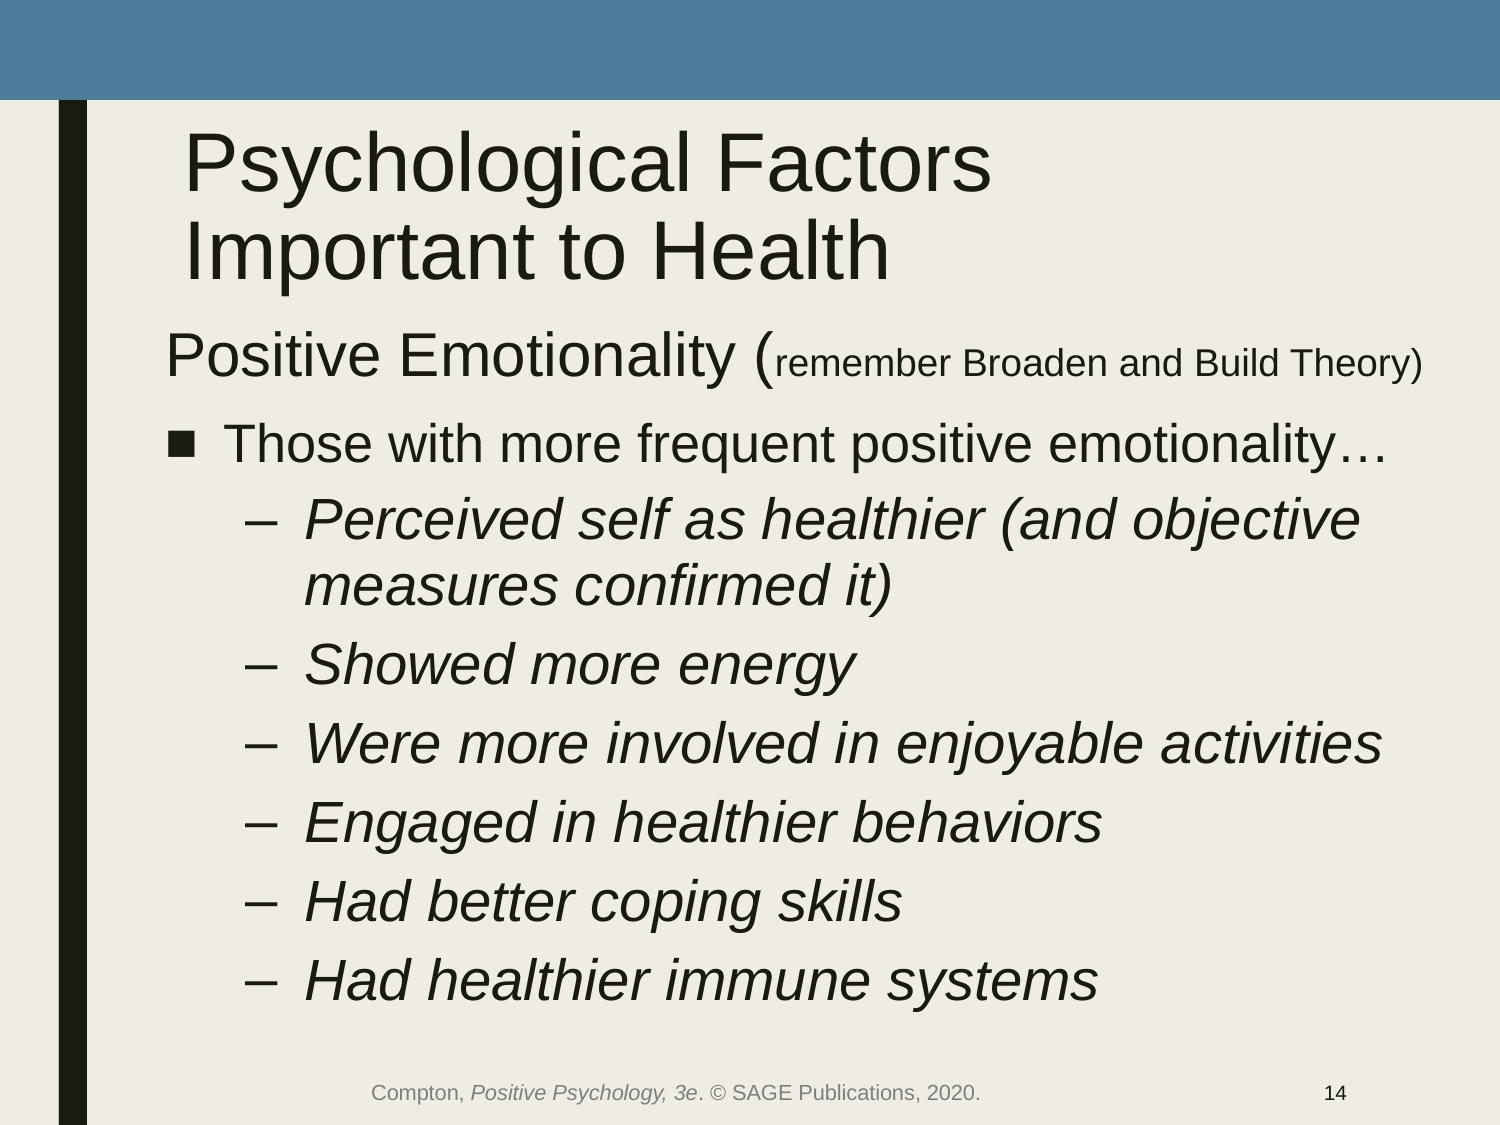

# Psychological Factors Important to Health
Positive Emotionality (remember Broaden and Build Theory)
Those with more frequent positive emotionality…
Perceived self as healthier (and objective measures confirmed it)
Showed more energy
Were more involved in enjoyable activities
Engaged in healthier behaviors
Had better coping skills
Had healthier immune systems

Compton, Positive Psychology, 3e. © SAGE Publications, 2020.
14